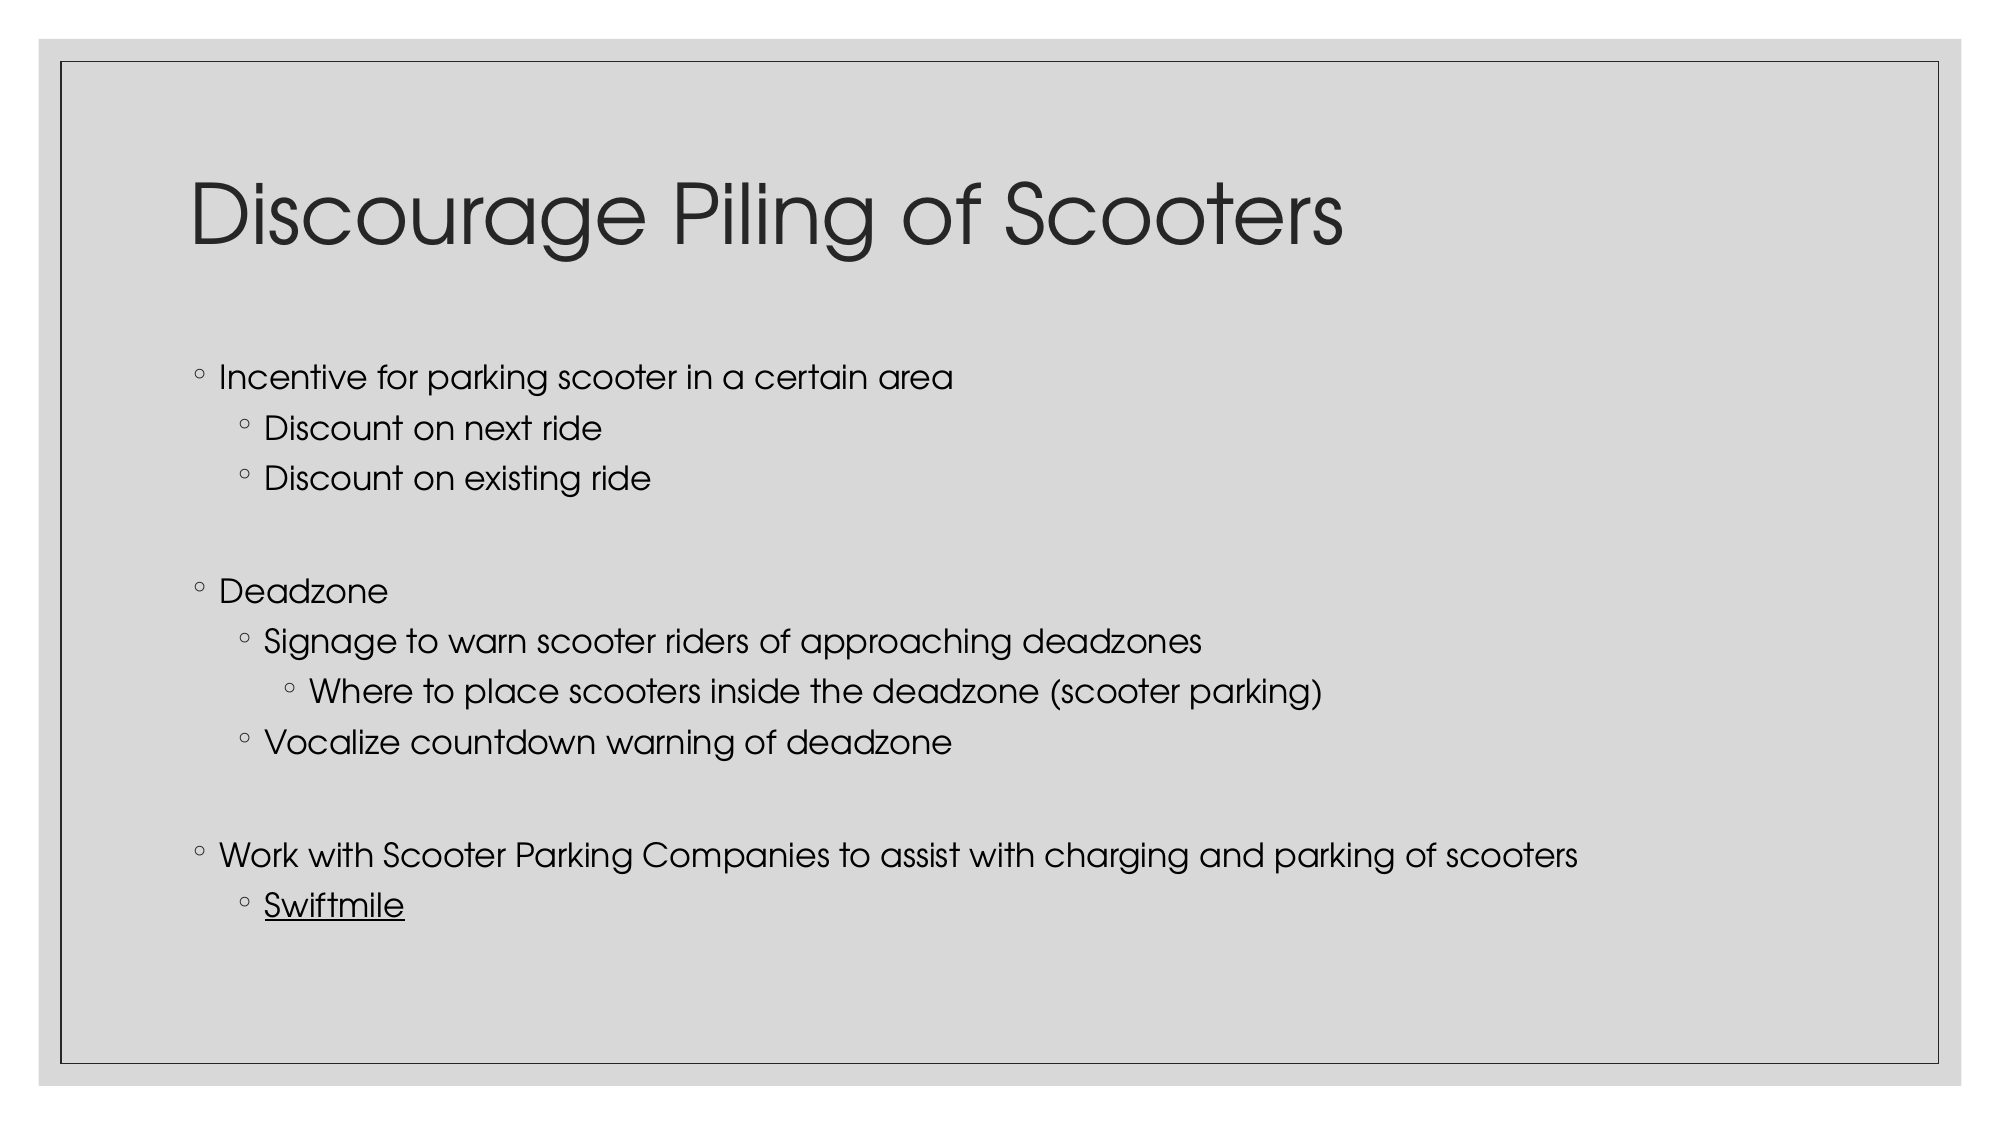

# Discourage Piling of Scooters
Incentive for parking scooter in a certain area
Discount on next ride
Discount on existing ride

Deadzone
Signage to warn scooter riders of approaching deadzones
Where to place scooters inside the deadzone (scooter parking)
Vocalize countdown warning of deadzone

Work with Scooter Parking Companies to assist with charging and parking of scooters
Swiftmile